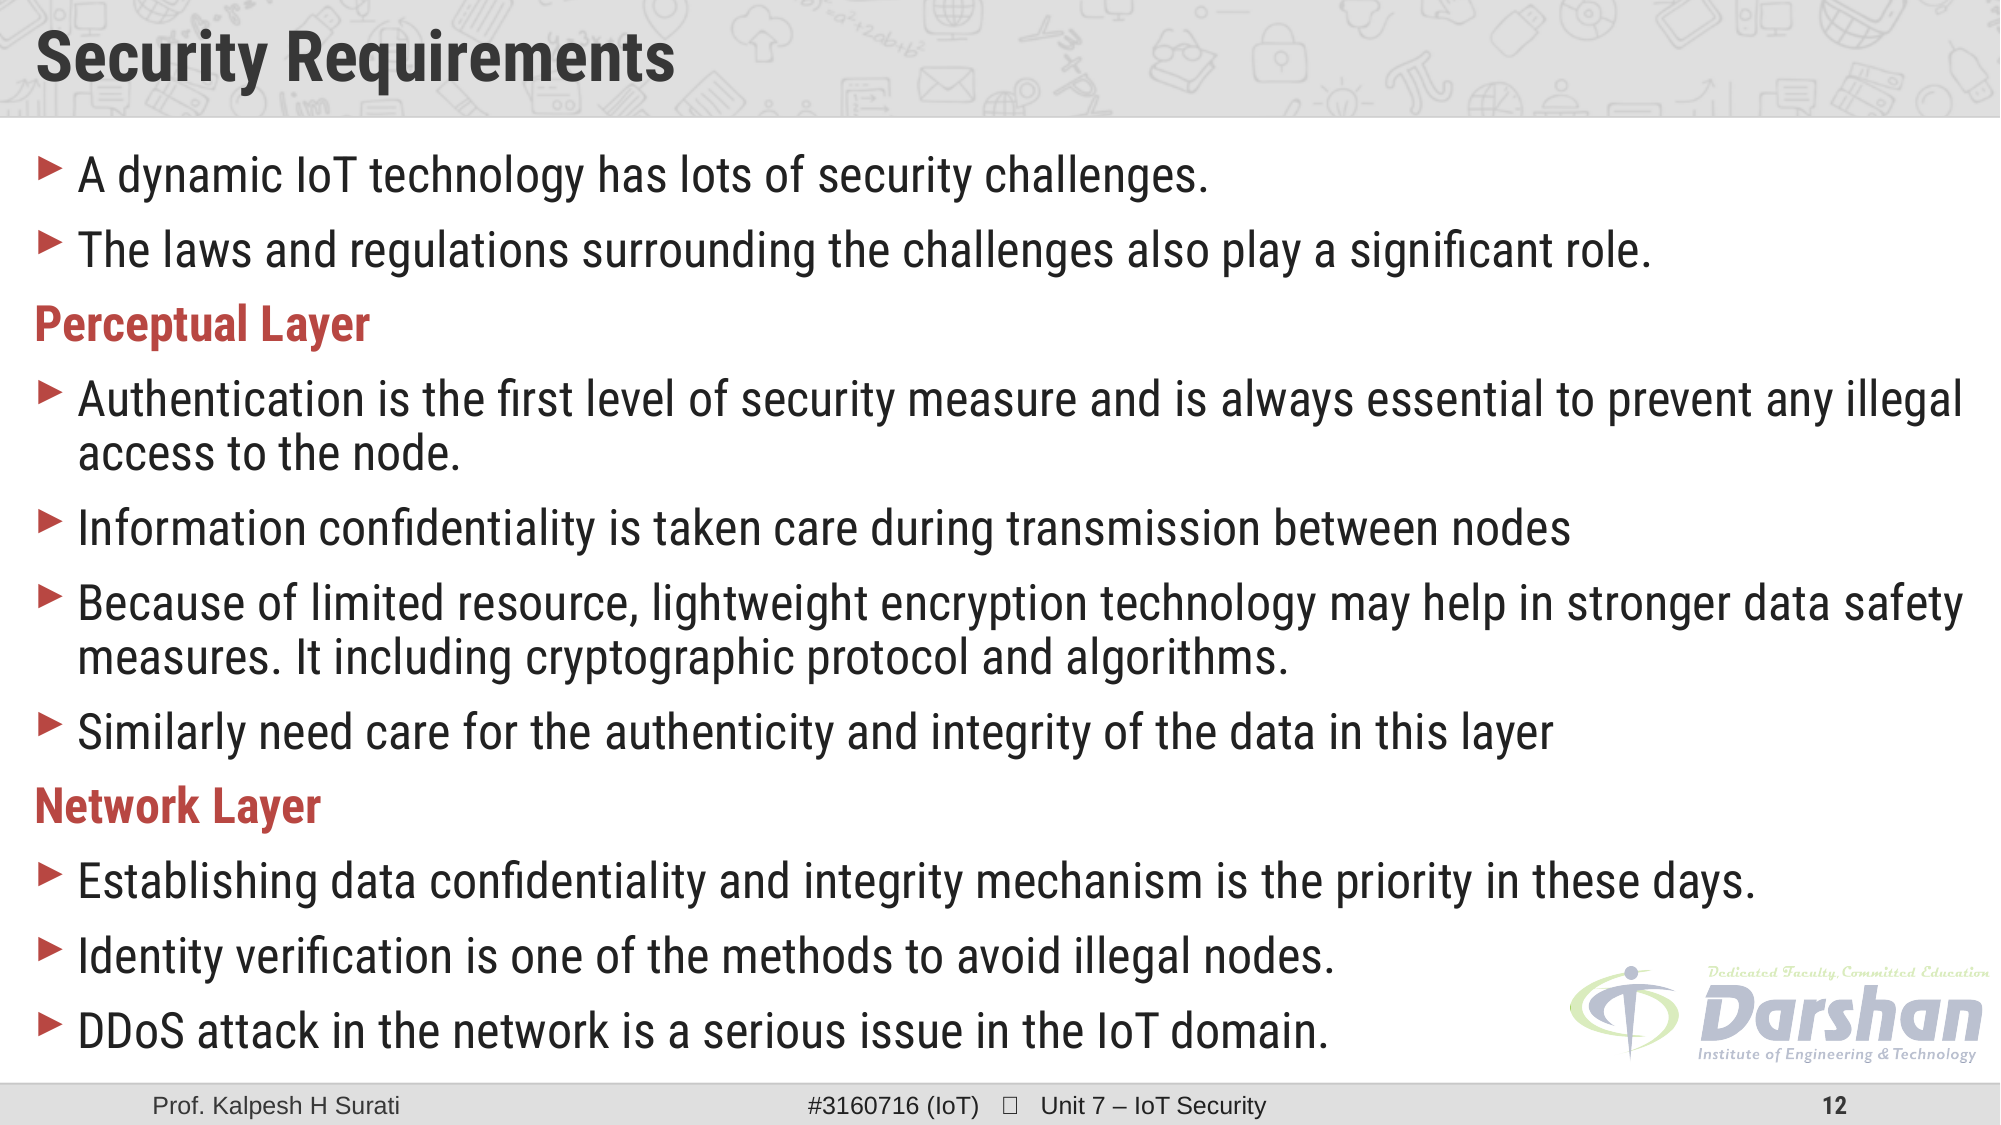

# Security Requirements
A dynamic IoT technology has lots of security challenges.
The laws and regulations surrounding the challenges also play a significant role.
Perceptual Layer
Authentication is the first level of security measure and is always essential to prevent any illegal access to the node.
Information confidentiality is taken care during transmission between nodes
Because of limited resource, lightweight encryption technology may help in stronger data safety measures. It including cryptographic protocol and algorithms.
Similarly need care for the authenticity and integrity of the data in this layer
Network Layer
Establishing data confidentiality and integrity mechanism is the priority in these days.
Identity verification is one of the methods to avoid illegal nodes.
DDoS attack in the network is a serious issue in the IoT domain.